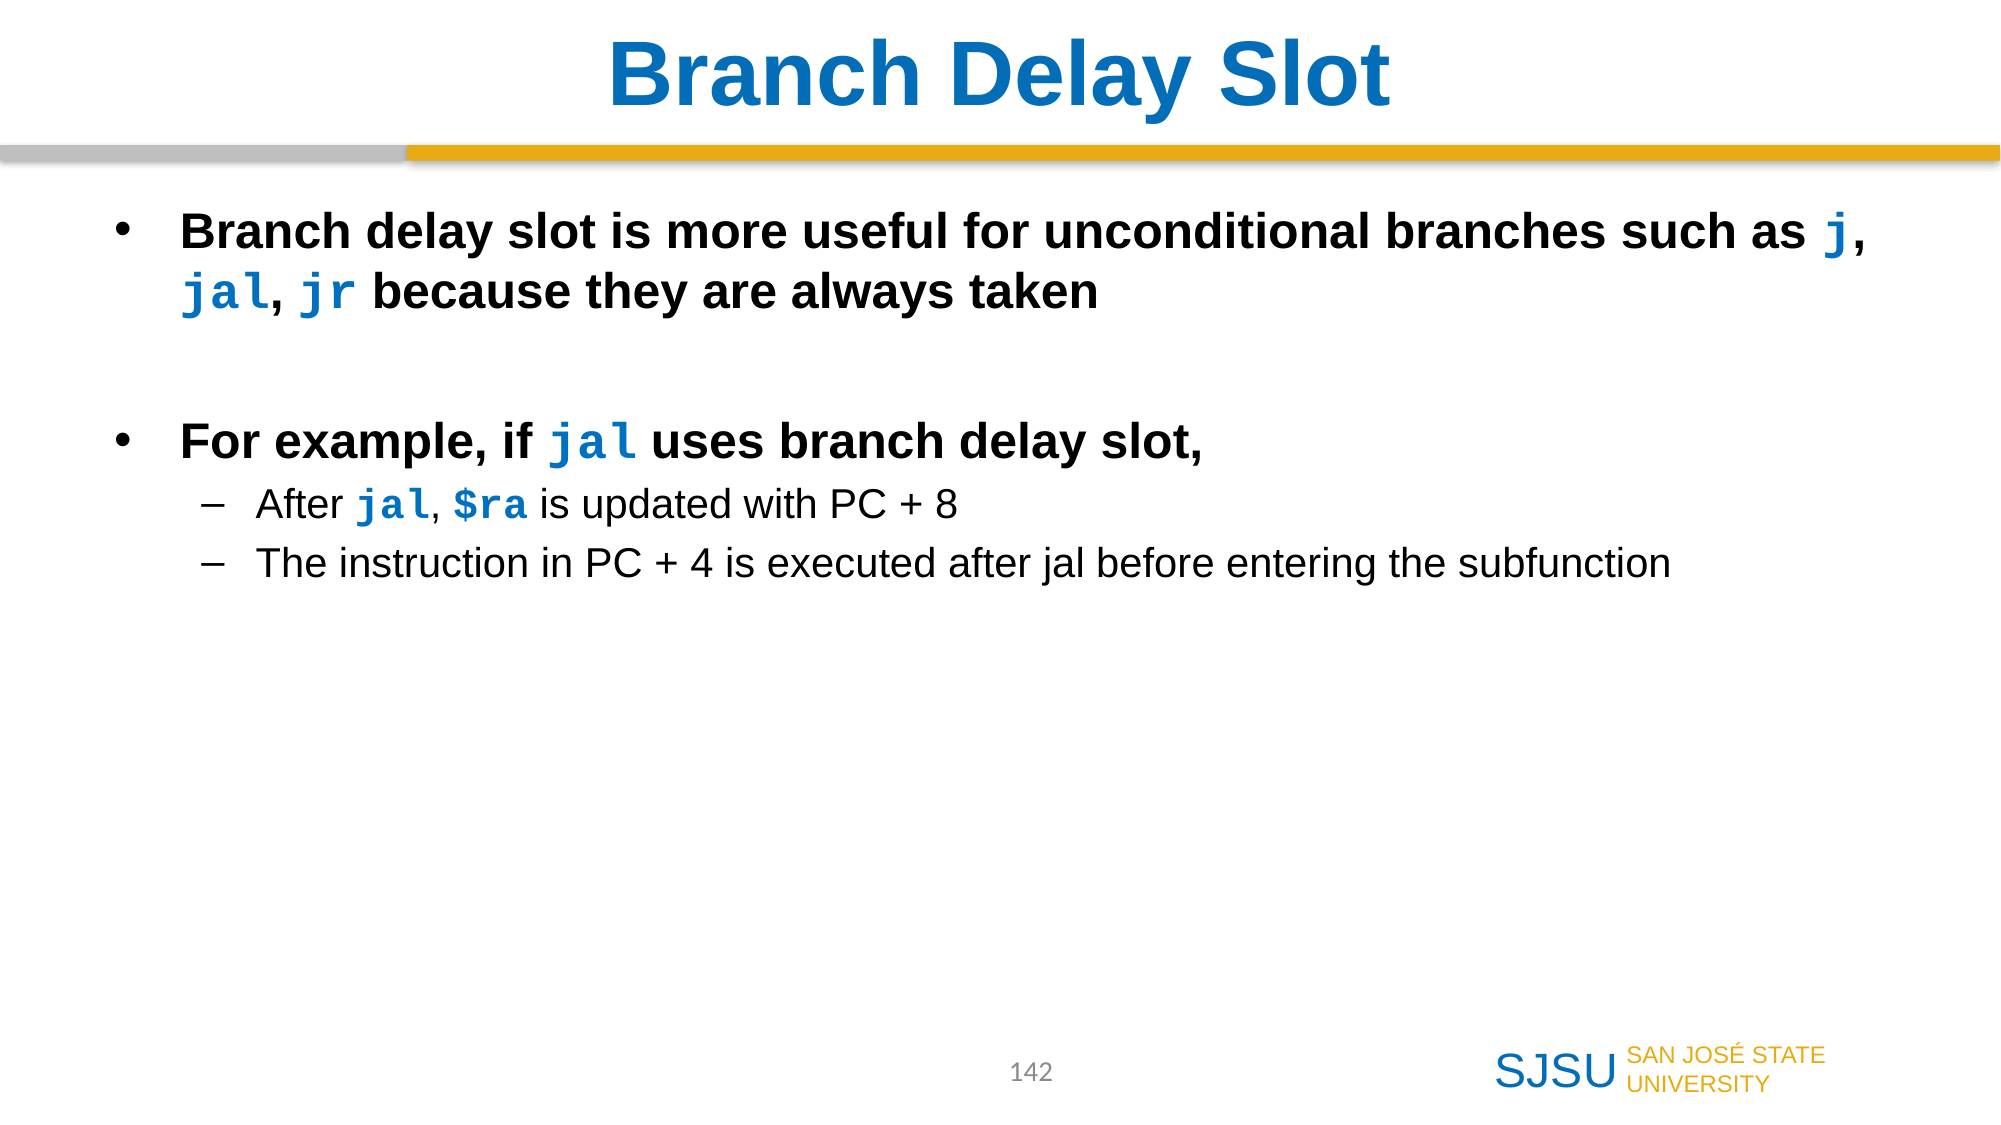

# Branch Delay Slot
Branch delay slot is more useful for unconditional branches such as j, jal, jr because they are always taken

For example, if jal uses branch delay slot,
After jal, $ra is updated with PC + 8
The instruction in PC + 4 is executed after jal before entering the subfunction
142